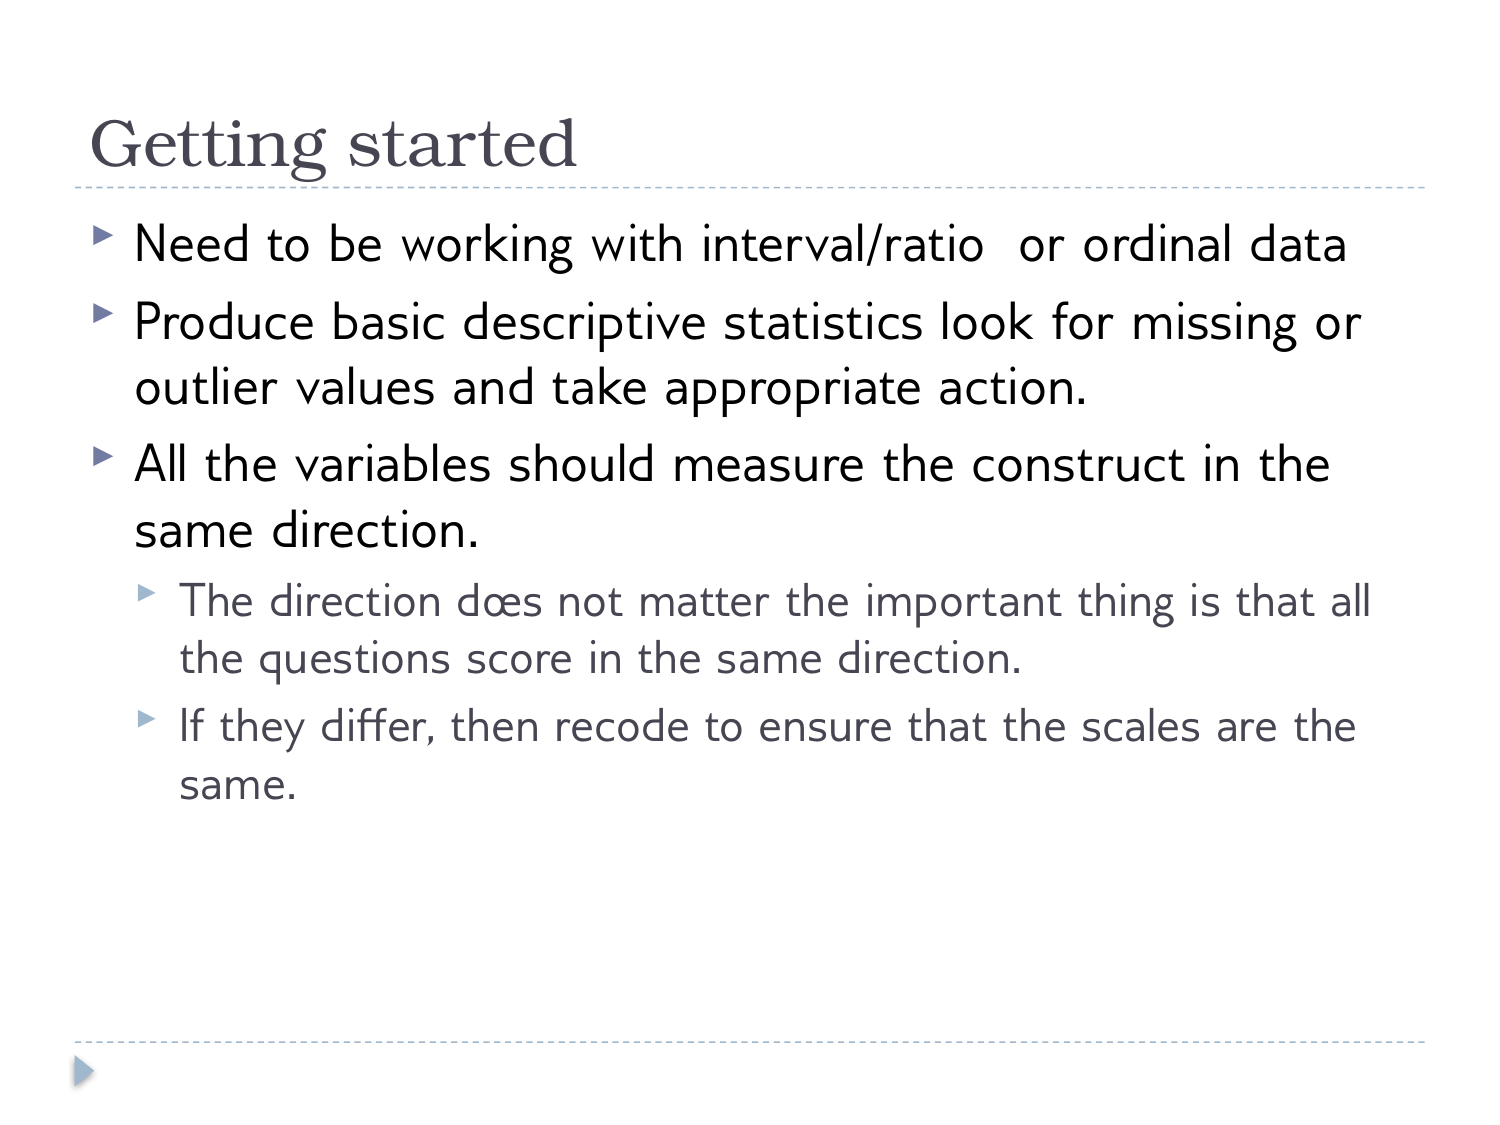

# Getting started
Need to be working with interval/ratio  or ordinal data
Produce basic descriptive statistics look for missing or outlier values and take appropriate action.
All the variables should measure the construct in the same direction.
The direction does not matter the important thing is that all the questions score in the same direction.
If they differ, then recode to ensure that the scales are the same.